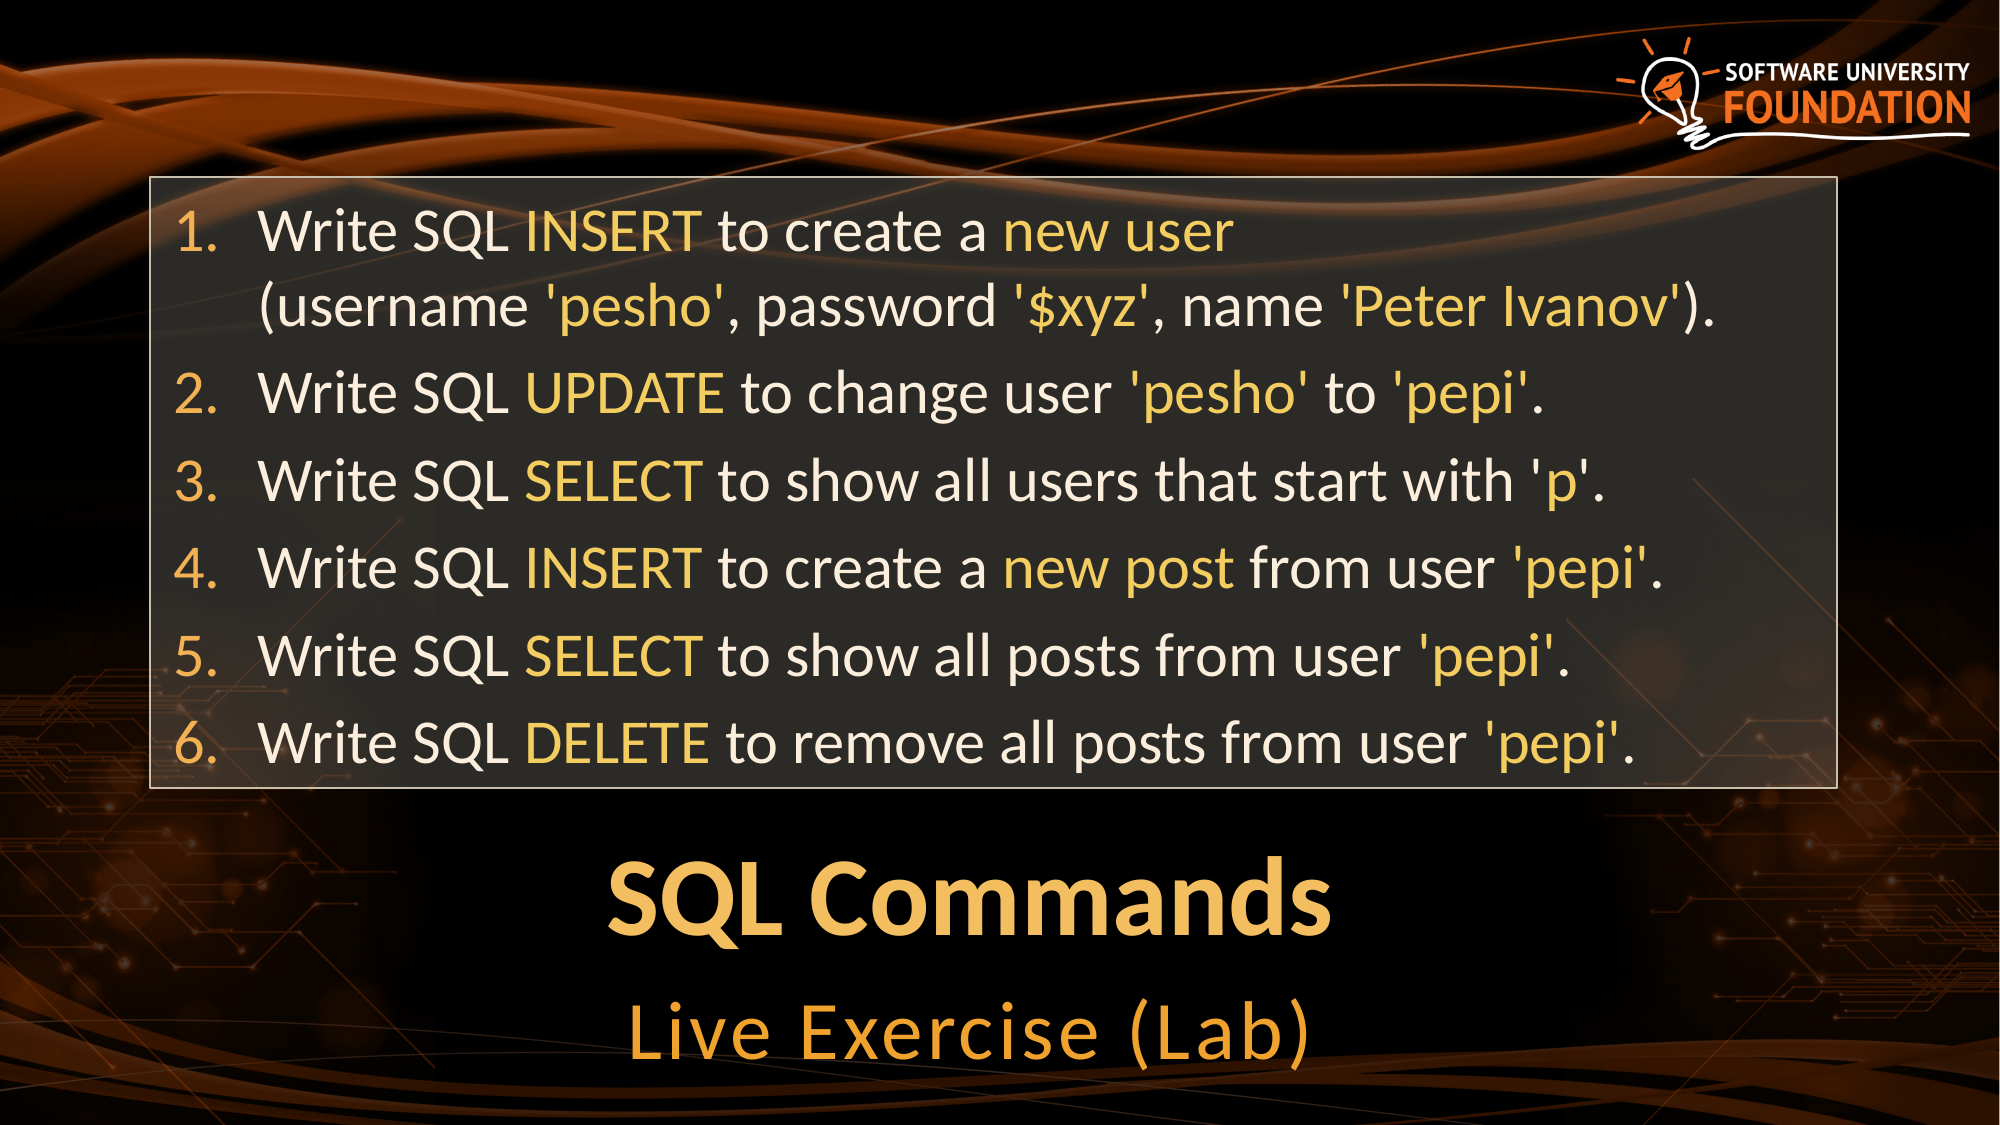

Write SQL INSERT to create a new user
(username 'pesho', password '$xyz', name 'Peter Ivanov').
Write SQL UPDATE to change user 'pesho' to 'pepi'.
Write SQL SELECT to show all users that start with 'p'.
Write SQL INSERT to create a new post from user 'pepi'.
Write SQL SELECT to show all posts from user 'pepi'.
Write SQL DELETE to remove all posts from user 'pepi'.
# SQL Commands
Live Exercise (Lab)